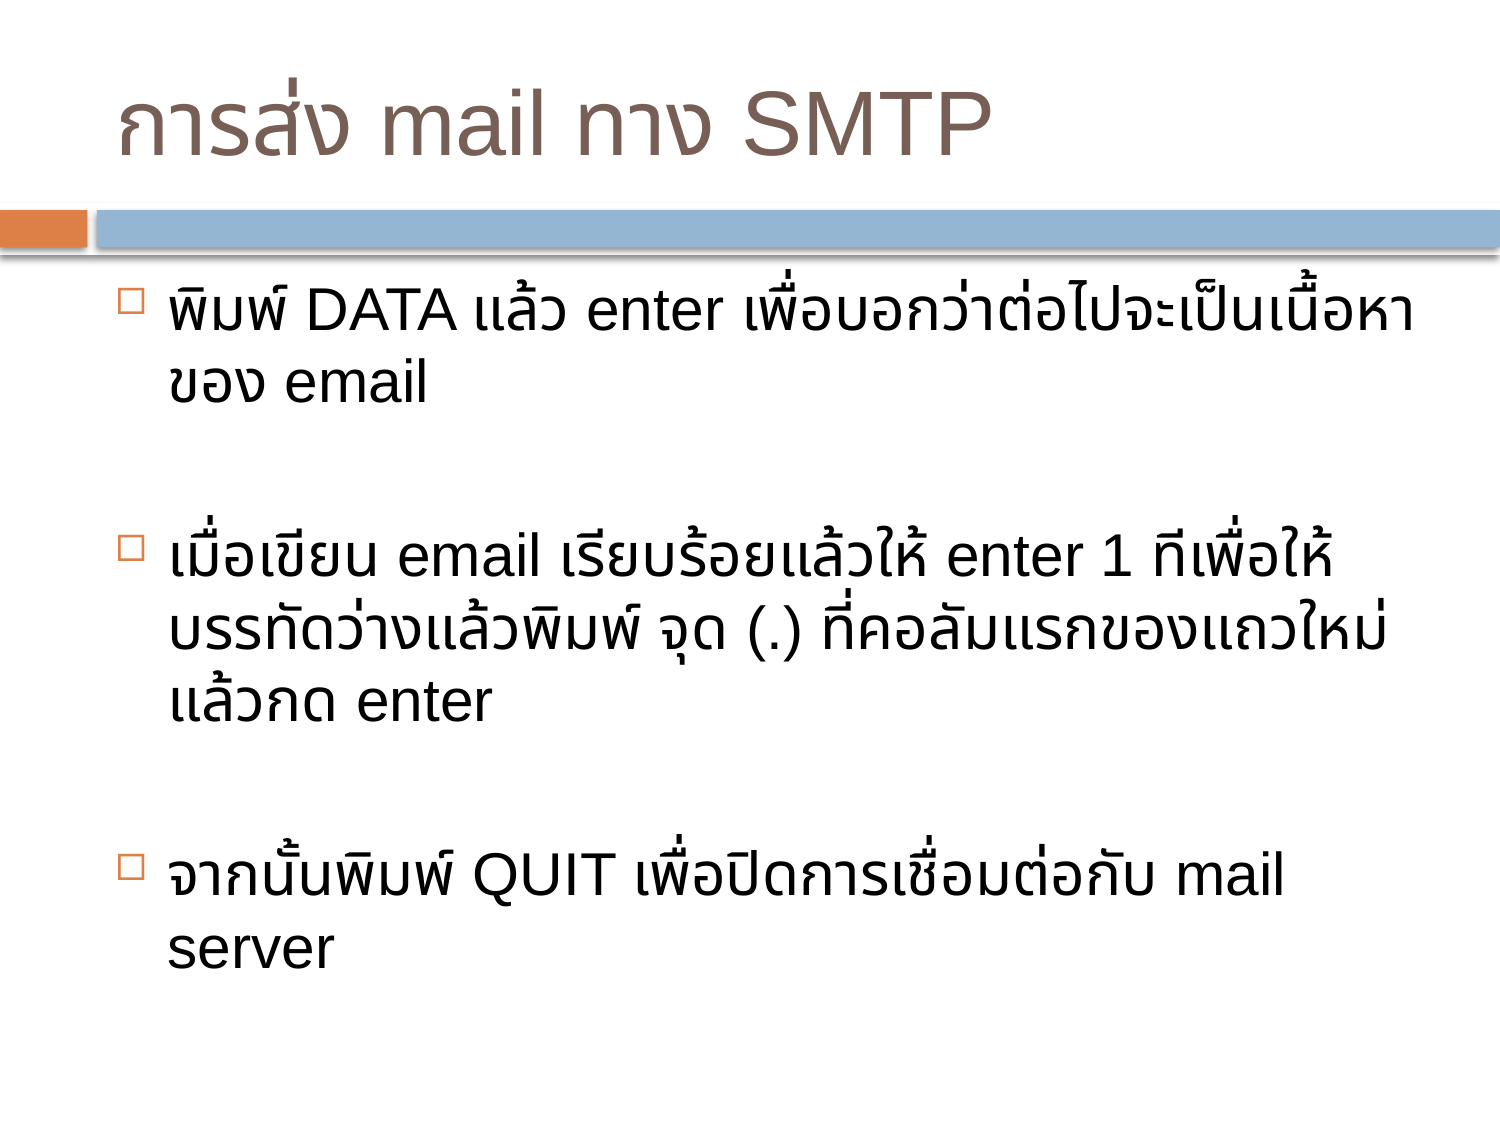

# การส่ง mail ทาง SMTP
พิมพ์ DATA แล้ว enter เพื่อบอกว่าต่อไปจะเป็นเนื้อหาของ email

เมื่อเขียน email เรียบร้อยแล้วให้ enter 1 ทีเพื่อให้บรรทัดว่างแล้วพิมพ์ จุด (.) ที่คอลัมแรกของแถวใหม่แล้วกด enter

จากนั้นพิมพ์ QUIT เพื่อปิดการเชื่อมต่อกับ mail server